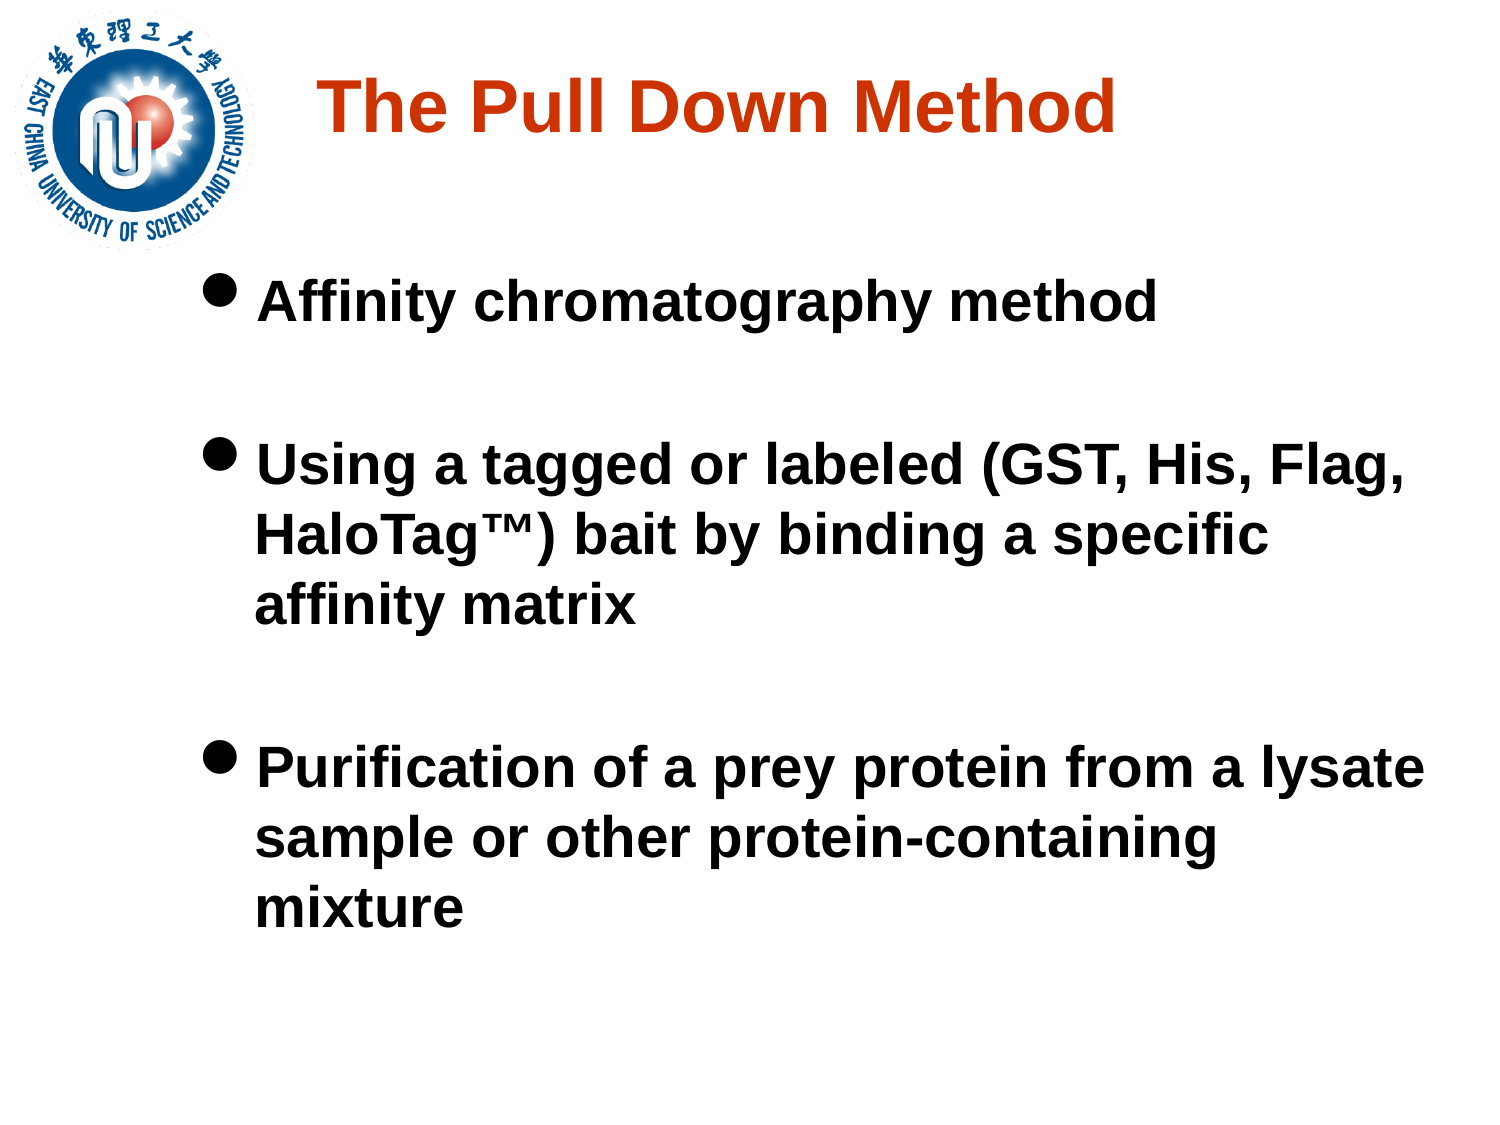

# The Pull Down Method
Affinity chromatography method

Using a tagged or labeled (GST, His, Flag, HaloTag™) bait by binding a specific affinity matrix

Purification of a prey protein from a lysate sample or other protein-containing mixture